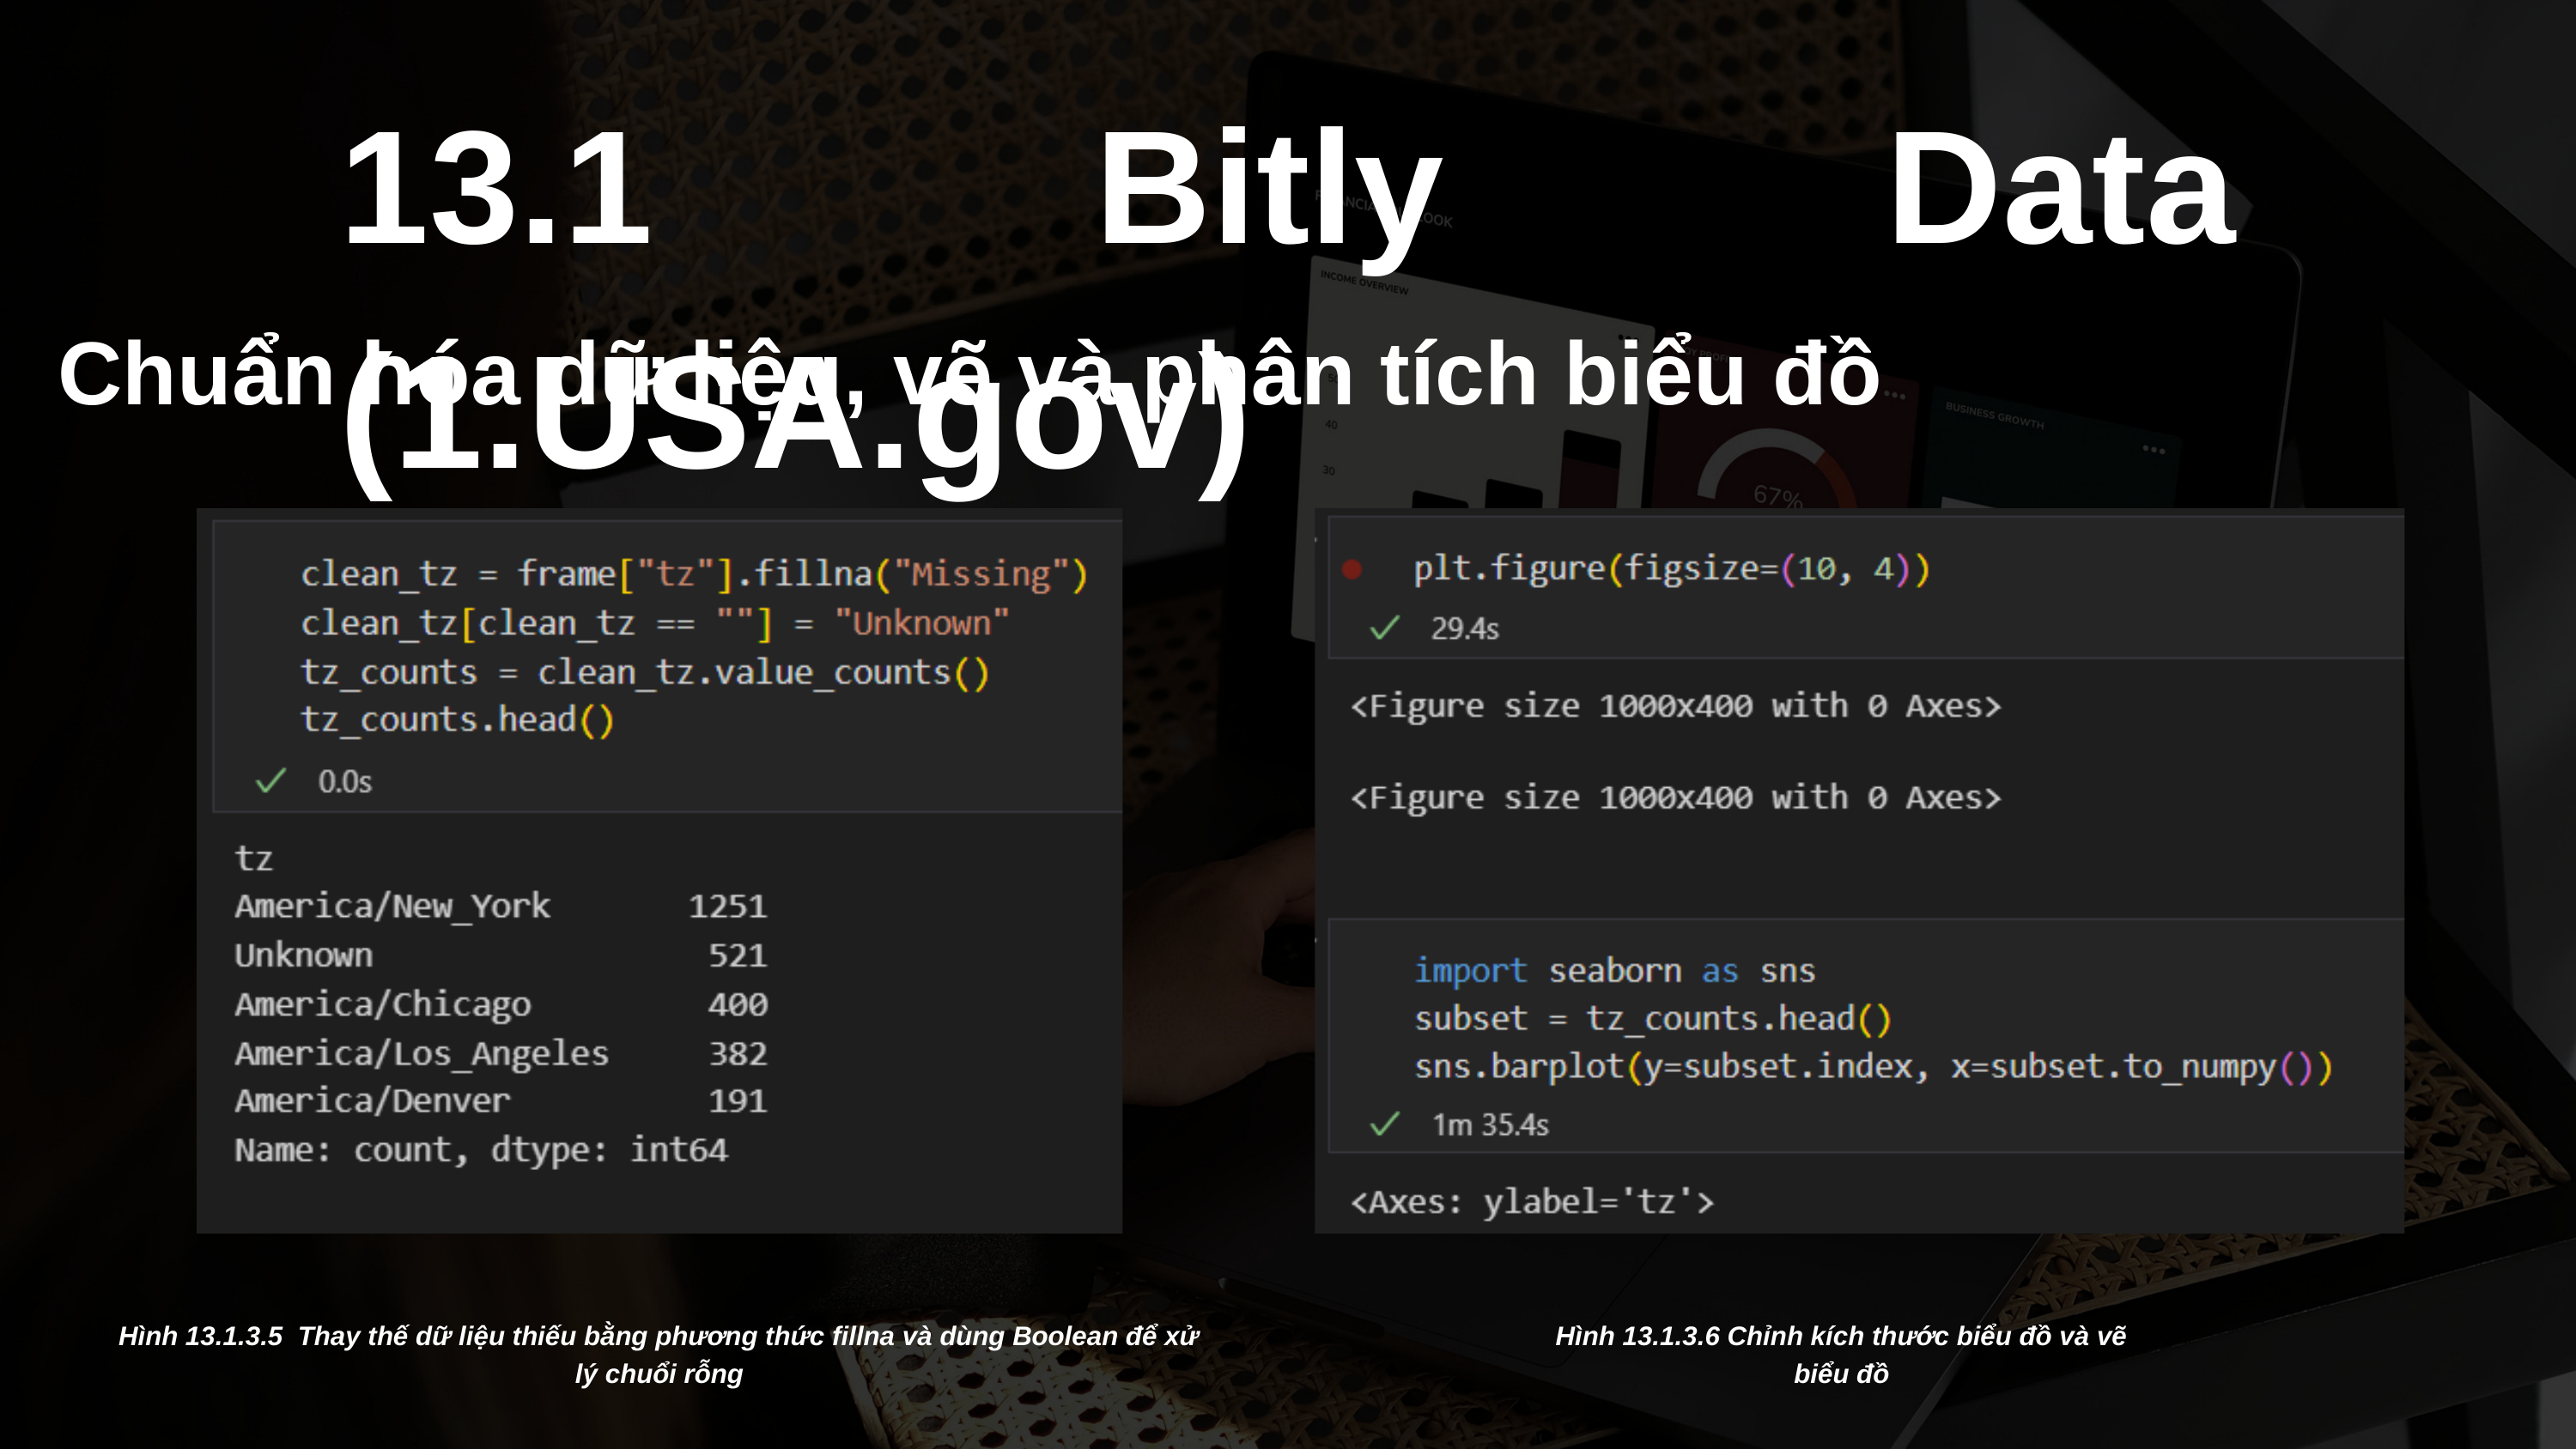

13.1 Bitly Data (1.USA.gov)
Chuẩn hóa dữ liệu, vẽ và phân tích biểu đồ

Hình 13.1.3.5  Thay thế dữ liệu thiếu bằng phương thức fillna và dùng Boolean để xử lý chuổi rỗng

Hình 13.1.3.6 Chỉnh kích thước biểu đồ và vẽ biểu đồ